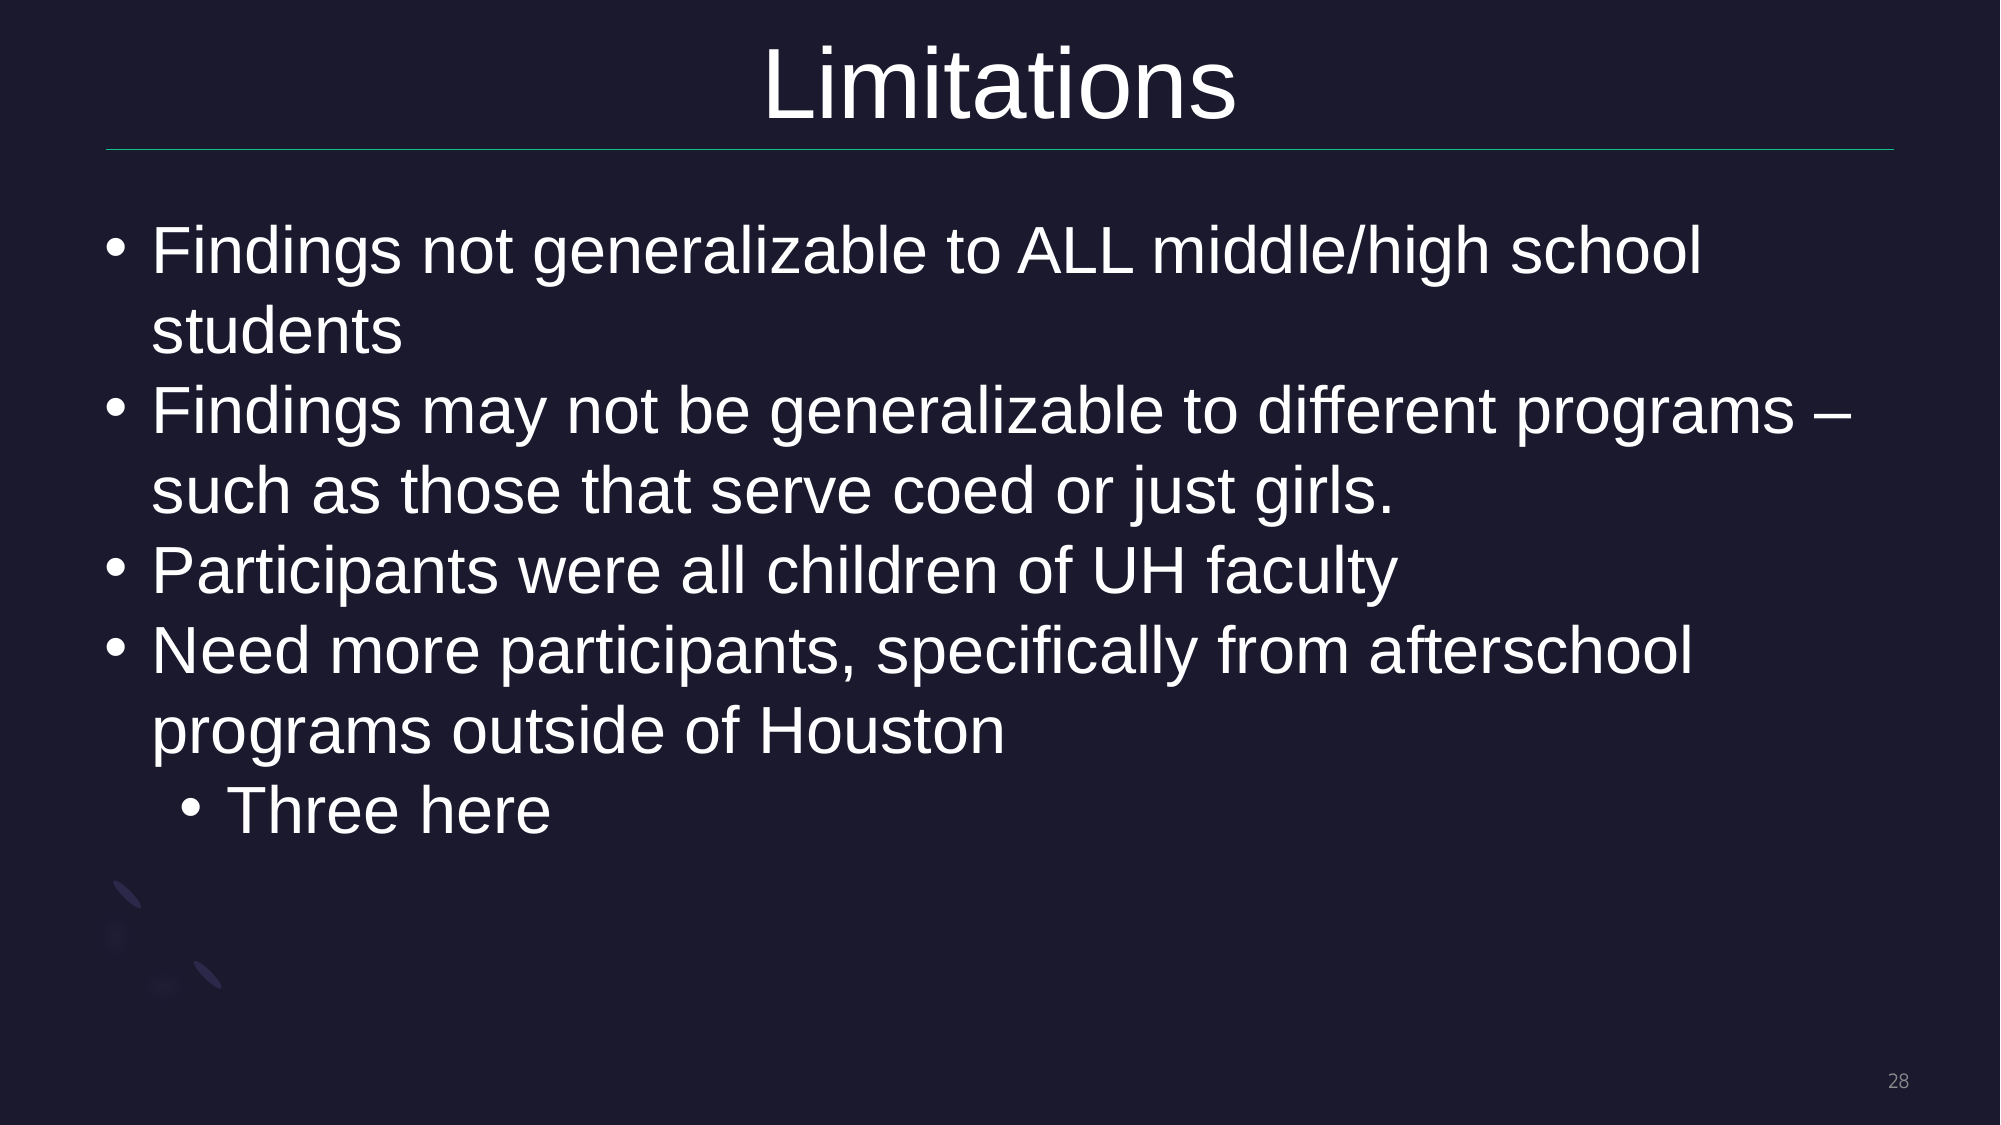

# Limitations
Findings not generalizable to ALL middle/high school students
Findings may not be generalizable to different programs – such as those that serve coed or just girls.
Participants were all children of UH faculty
Need more participants, specifically from afterschool programs outside of Houston
Three here

28